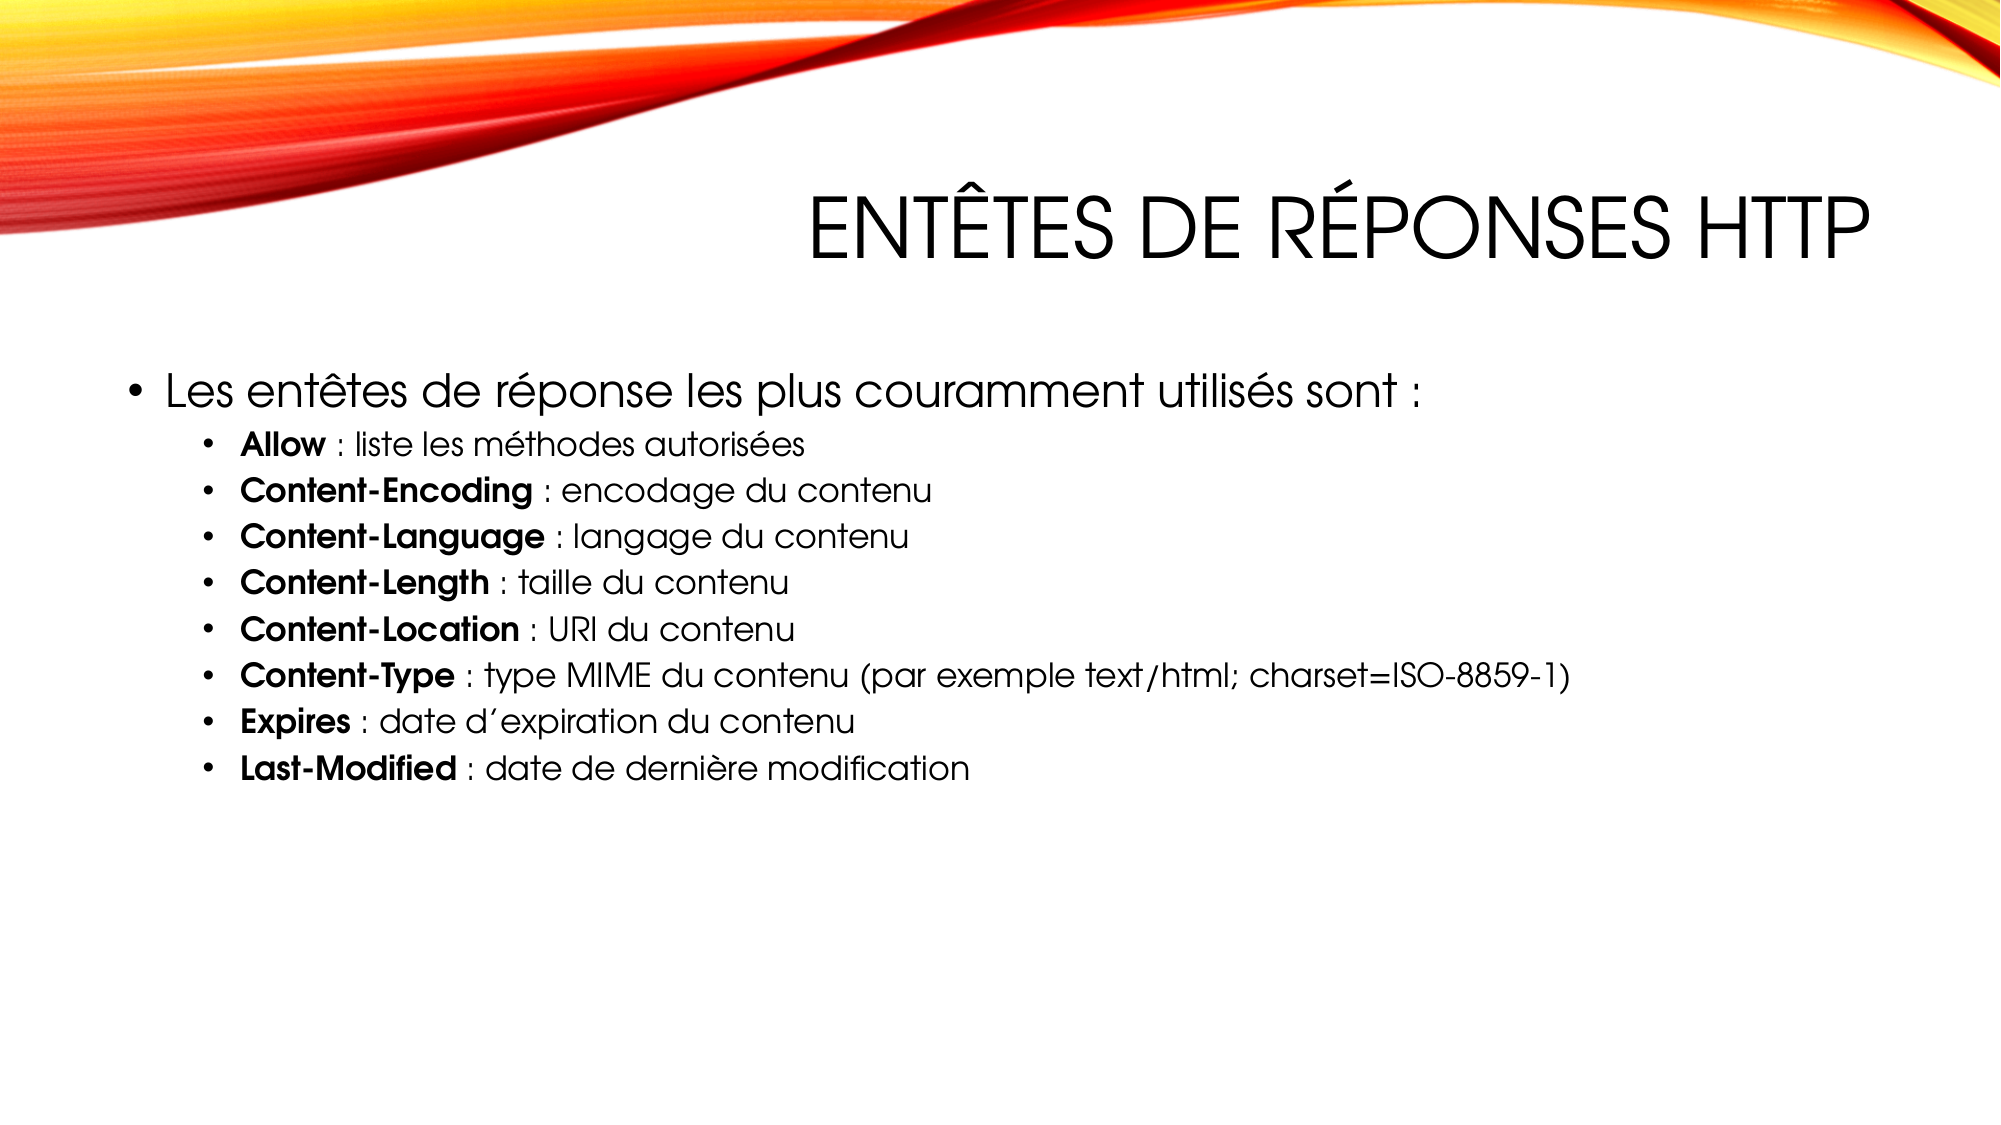

# Entêtes de réponses HTTP
Les entêtes de réponse les plus couramment utilisés sont :
Allow : liste les méthodes autorisées
Content-Encoding : encodage du contenu
Content-Language : langage du contenu
Content-Length : taille du contenu
Content-Location : URI du contenu
Content-Type : type MIME du contenu (par exemple text/html; charset=ISO-8859-1)
Expires : date d’expiration du contenu
Last-Modified : date de dernière modification